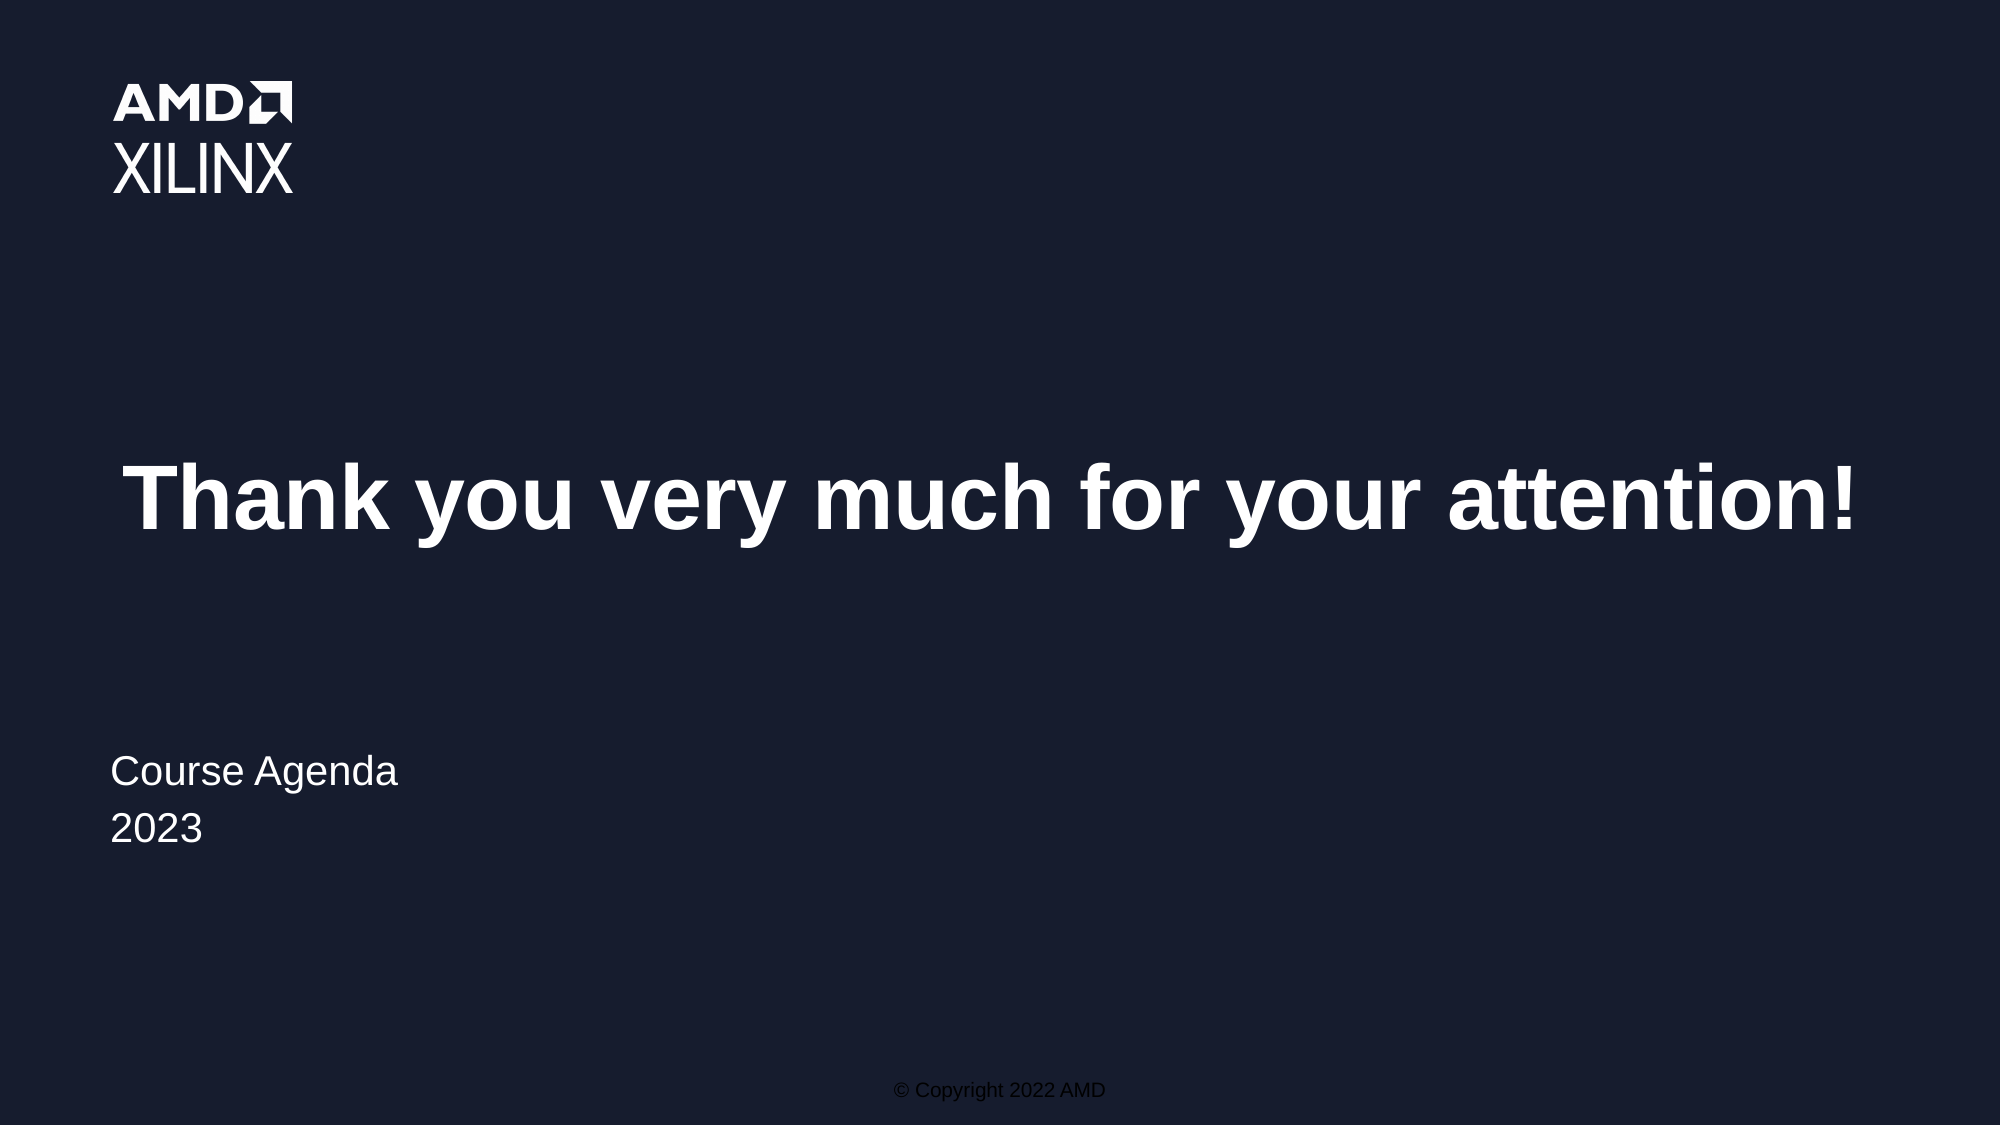

# Thank you very much for your attention!
Course Agenda
2023